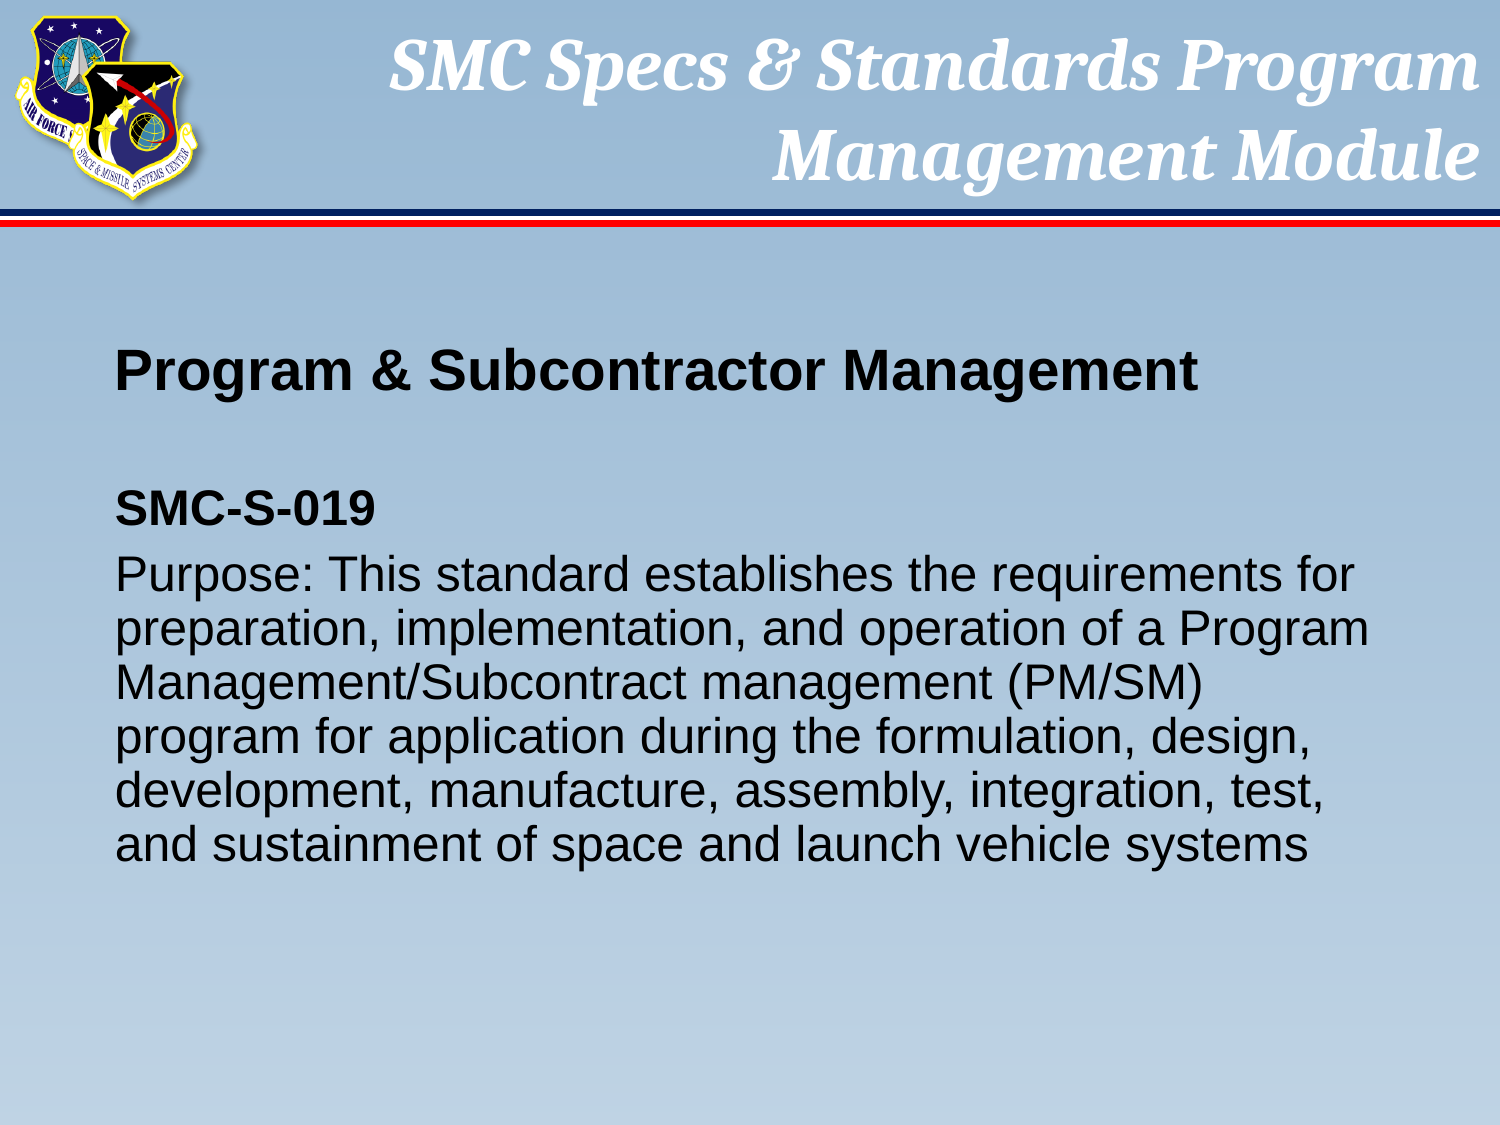

# SMC Specs & Standards Program Management Module

Program & Subcontractor Management

SMC-S-019
Purpose: This standard establishes the requirements for preparation, implementation, and operation of a Program Management/Subcontract management (PM/SM) program for application during the formulation, design, development, manufacture, assembly, integration, test, and sustainment of space and launch vehicle systems